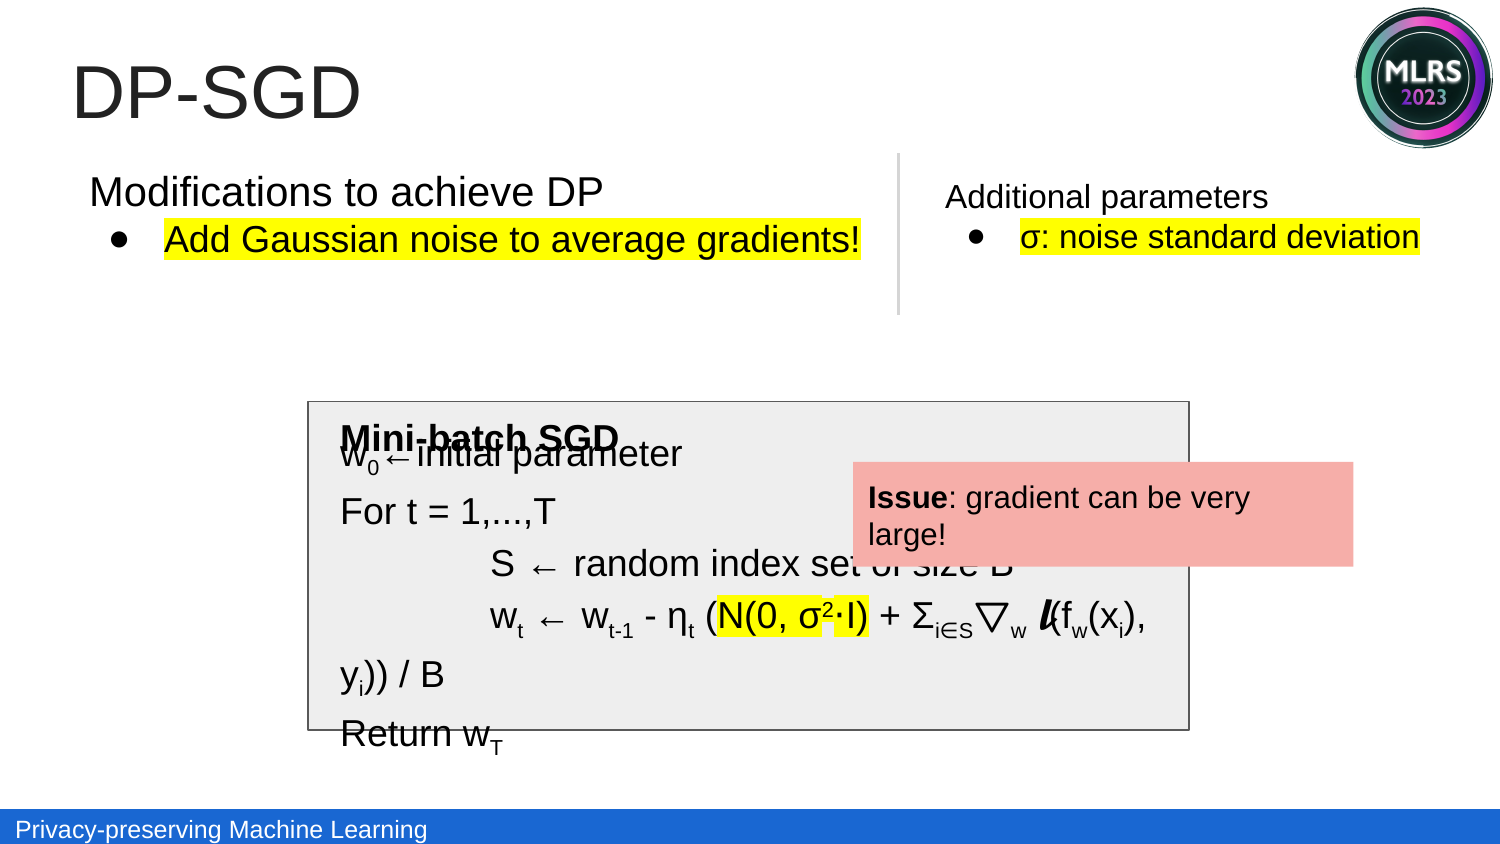

DP-SGD
Modifications to achieve DP
Add Gaussian noise to average gradients!

Additional parameters
σ: noise standard deviation

Mini-batch SGD

w0←initial parameter
For t = 1,...,T
	S ← random index set of size B
	wt ← wt-1 - ηt (N(0, σ2⋅I) + Σi∈S⛛w 𝓵(fw(xi), yi)) / B
Return wT
Issue: gradient can be very large!